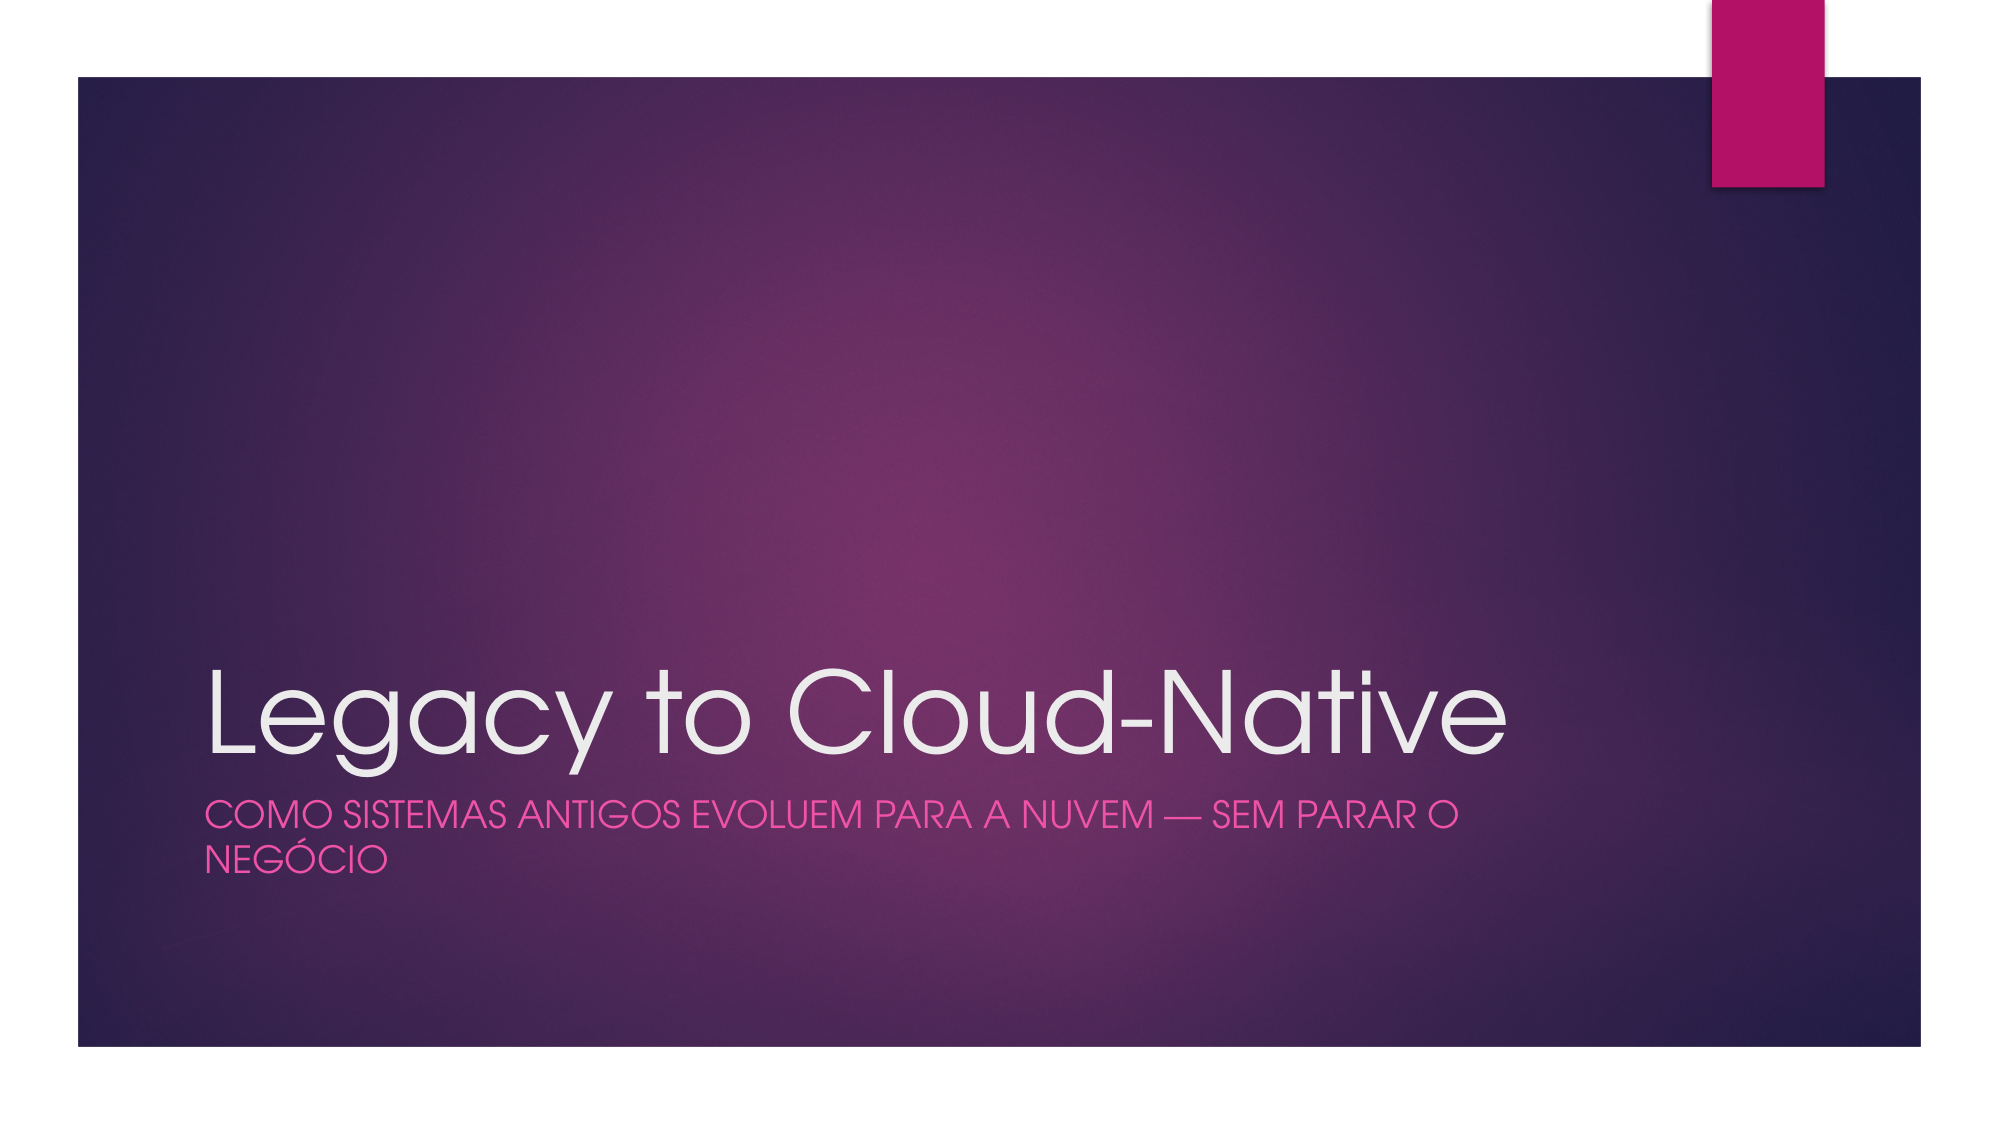

# Legacy to Cloud-Native
Como sistemas antigos evoluem para a nuvem — sem parar o negócio